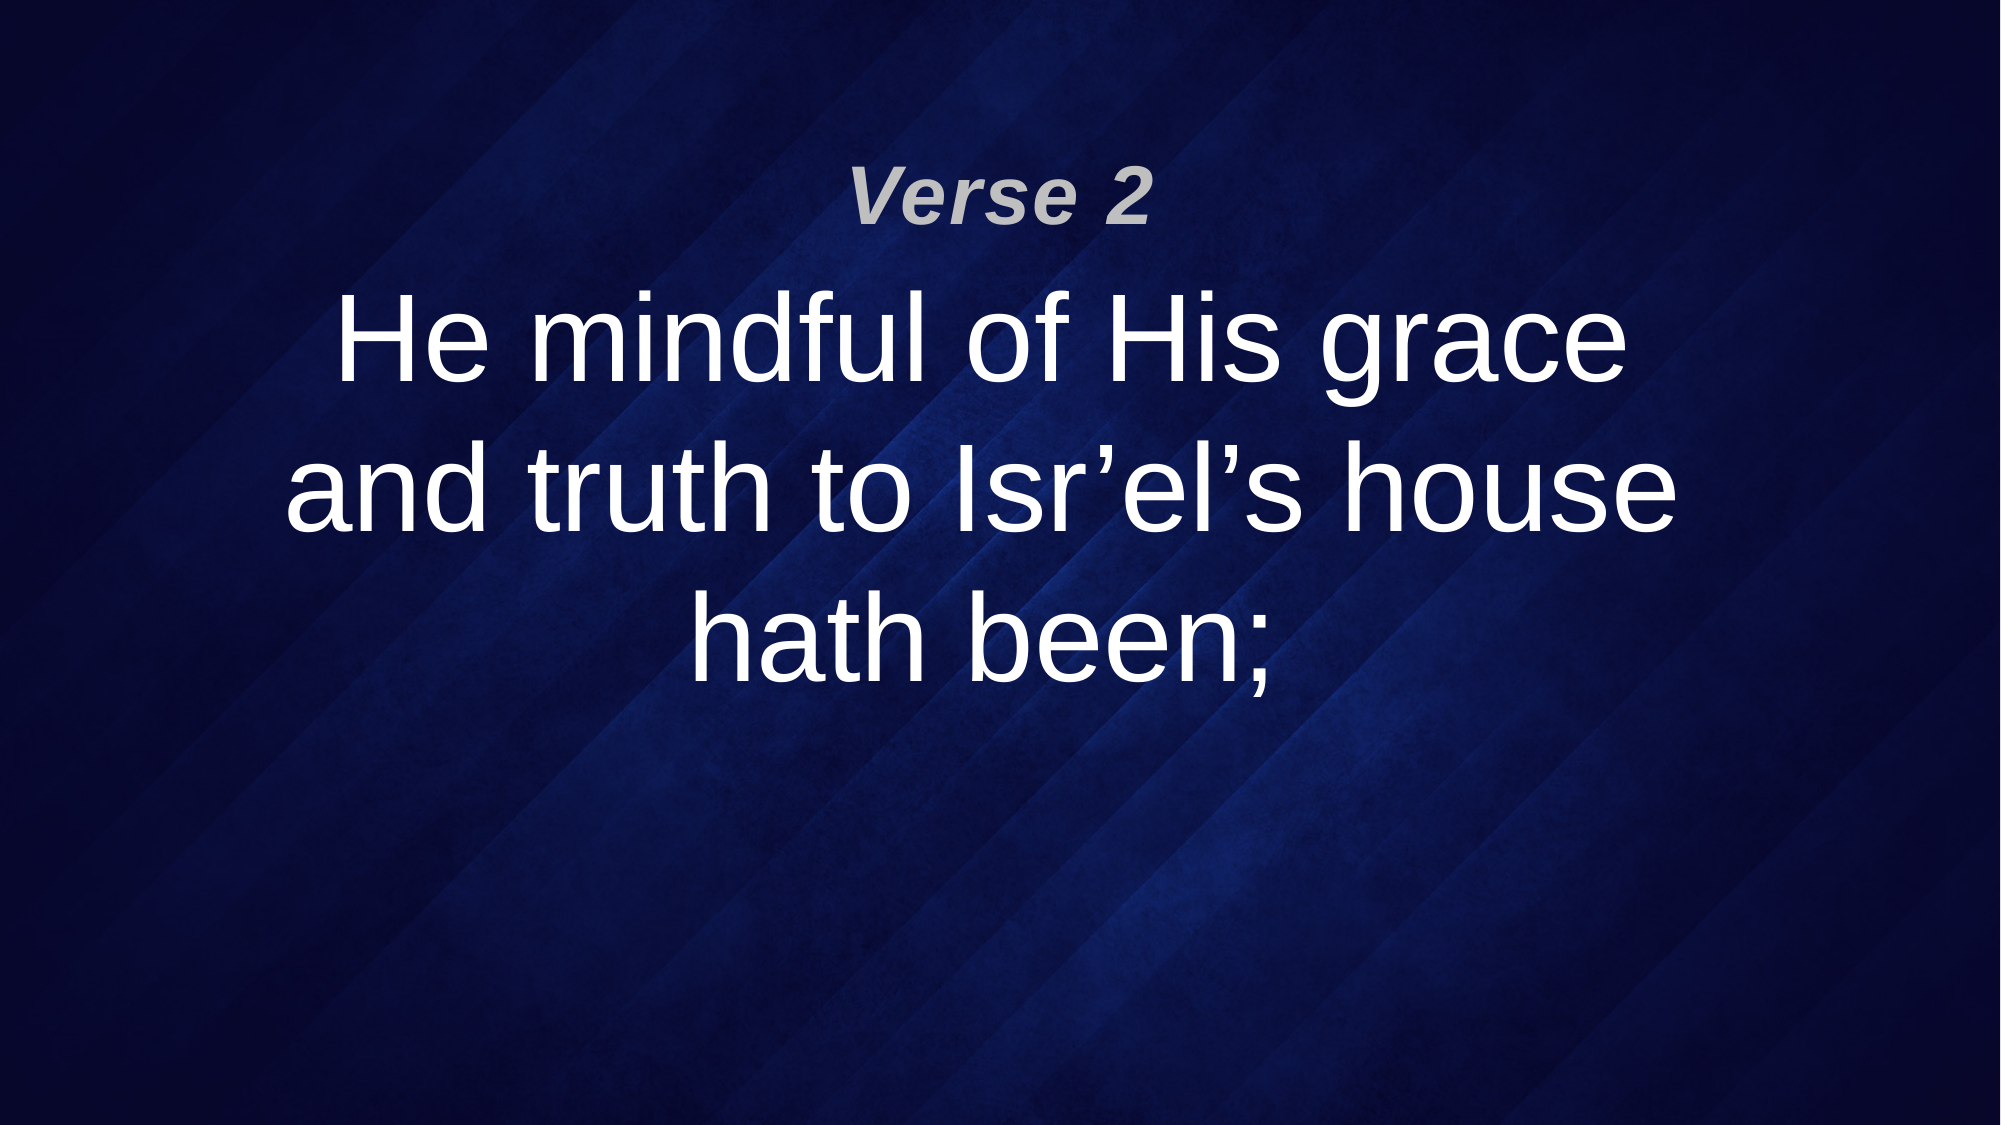

Verse 2
# He mindful of His grace and truth to Isr’el’s house hath been;